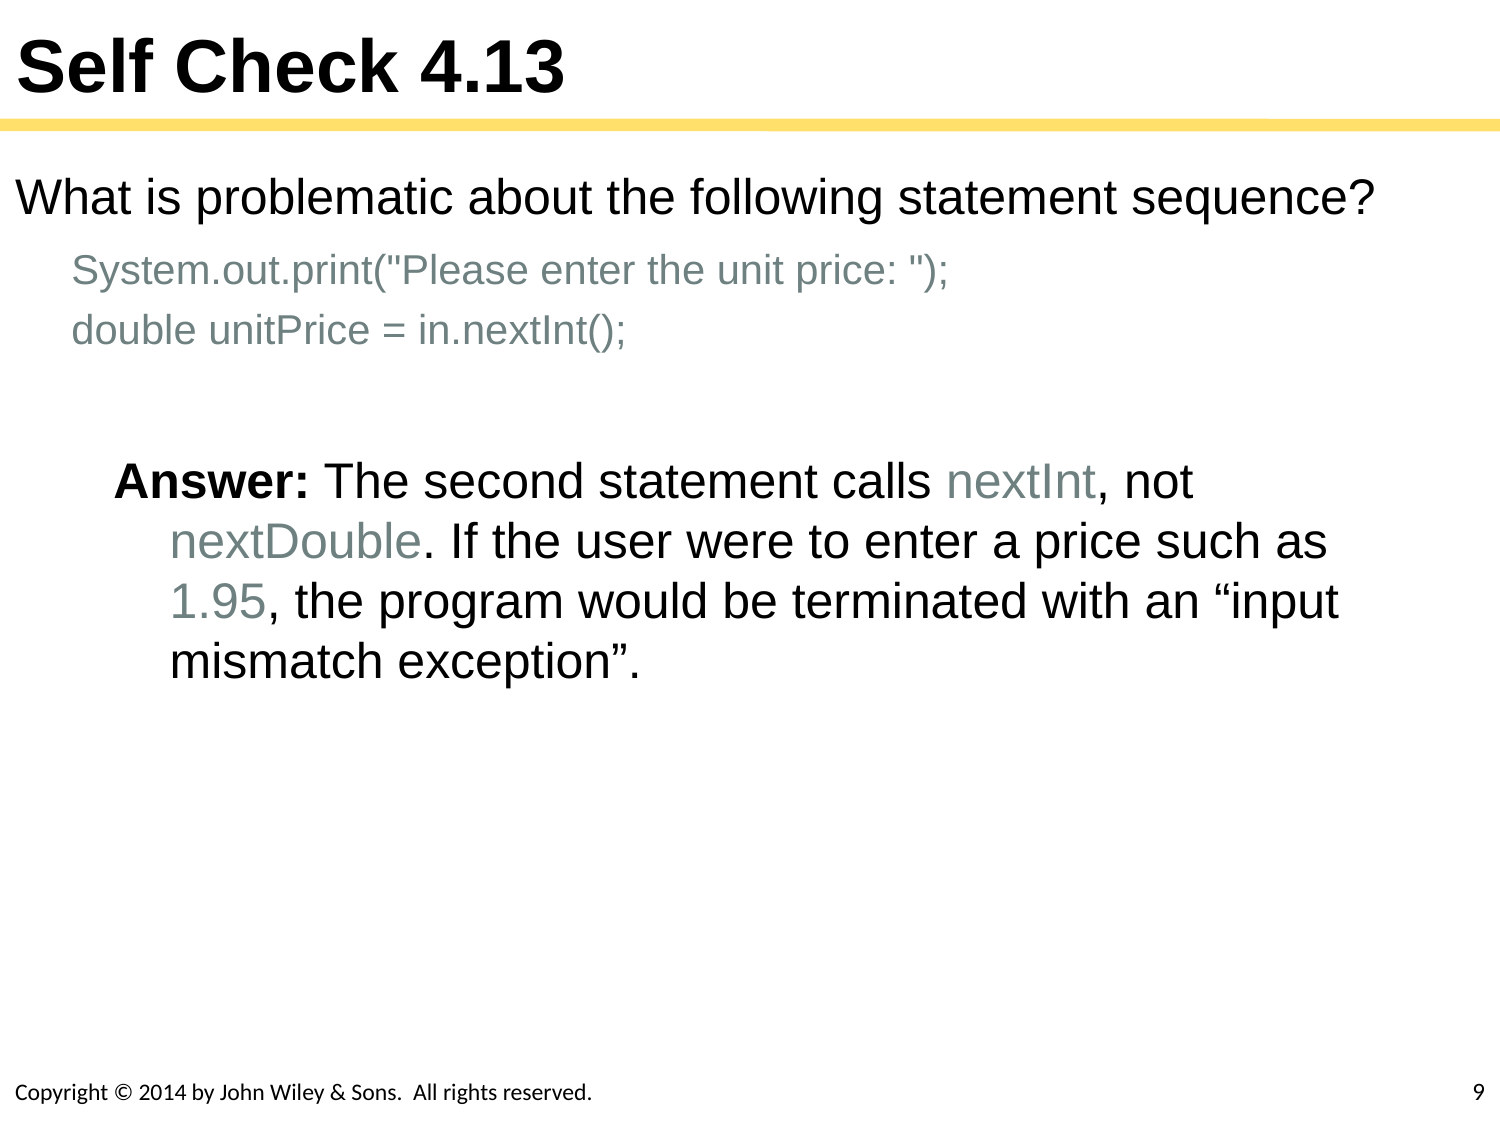

# Self Check 4.13
What is problematic about the following statement sequence?
	System.out.print("Please enter the unit price: ");
	double unitPrice = in.nextInt();
Answer: The second statement calls nextInt, not nextDouble. If the user were to enter a price such as 1.95, the program would be terminated with an “input mismatch exception”.